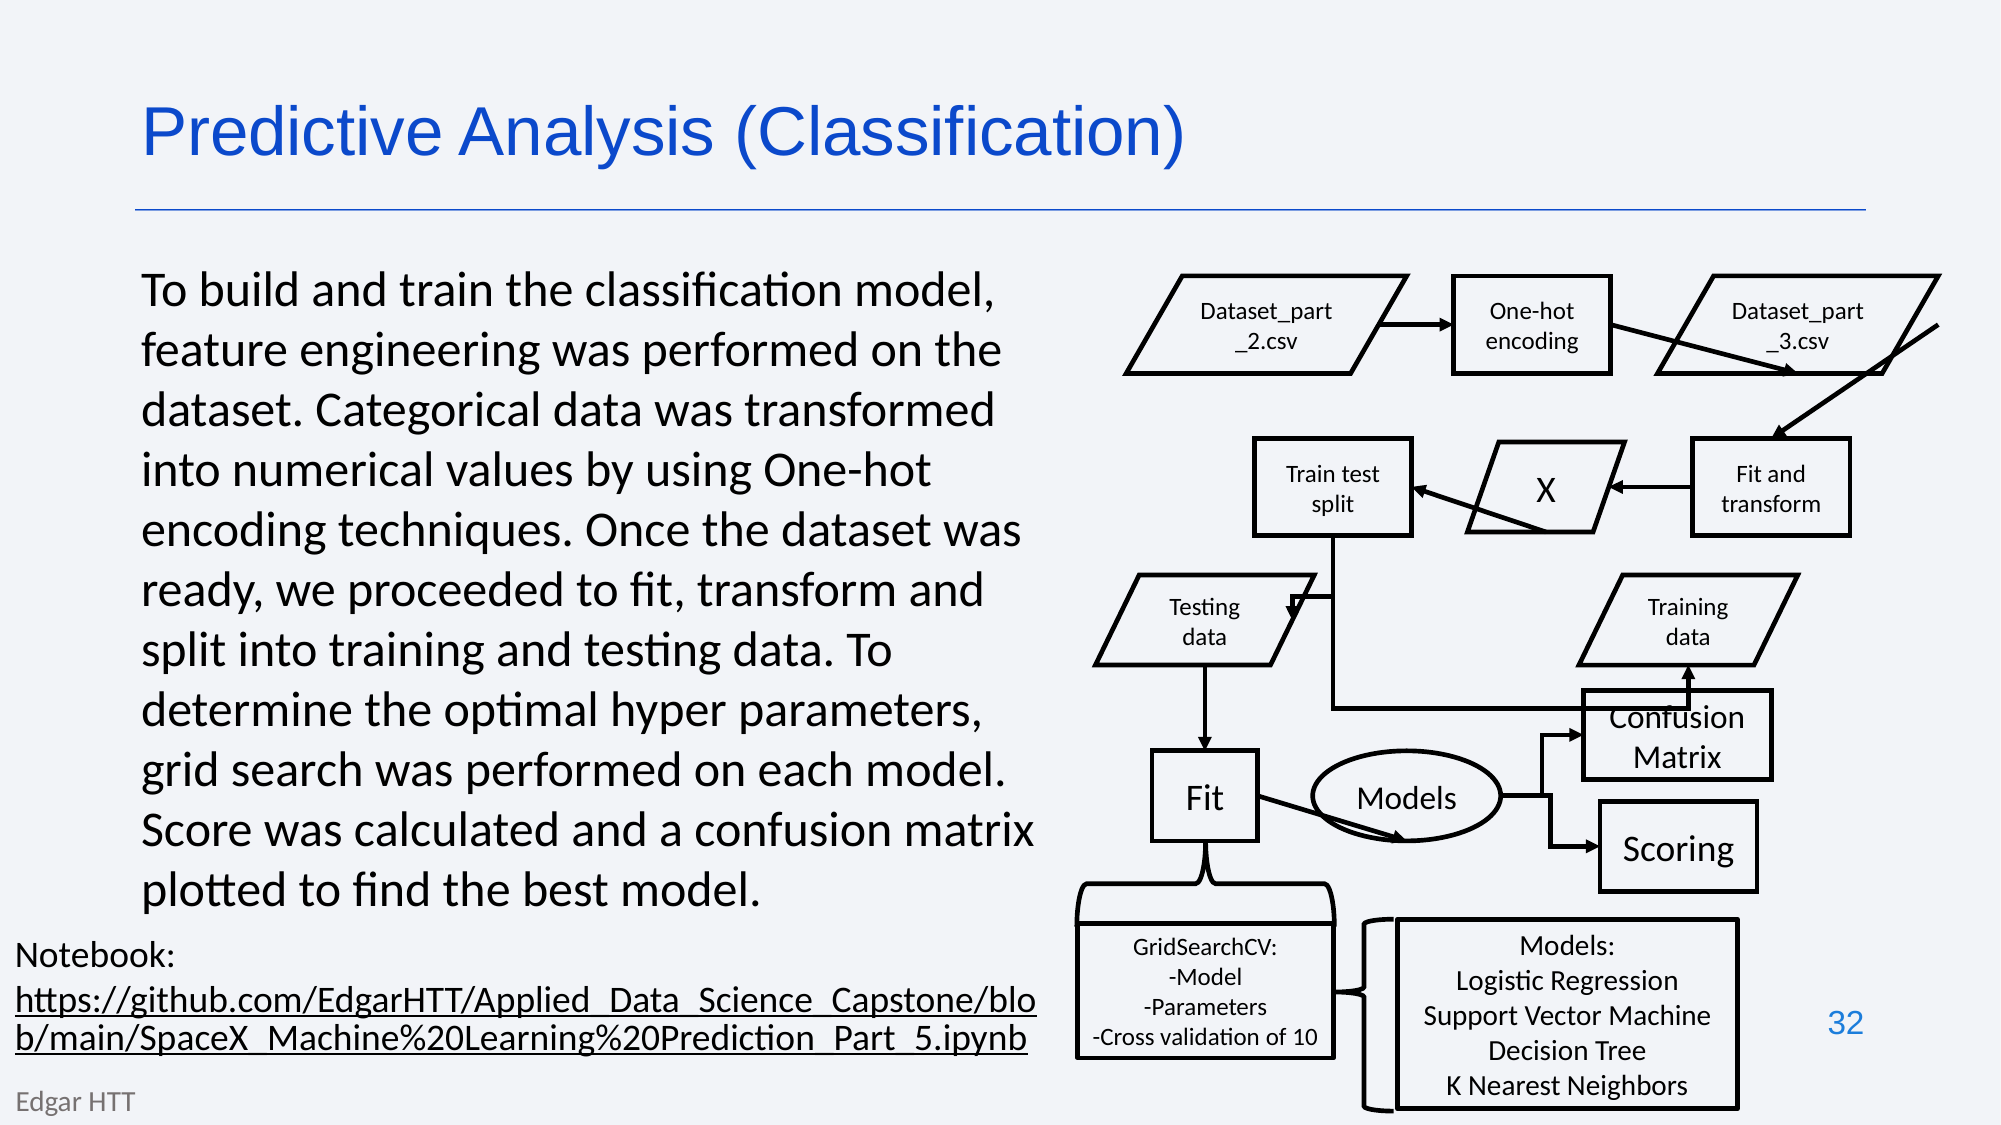

Predictive Analysis (Classification)
To build and train the classification model, feature engineering was performed on the dataset. Categorical data was transformed into numerical values by using One-hot encoding techniques. Once the dataset was ready, we proceeded to fit, transform and split into training and testing data. To determine the optimal hyper parameters, grid search was performed on each model. Score was calculated and a confusion matrix plotted to find the best model.
Dataset_part_2.csv
One-hot encoding
Dataset_part_3.csv
Train test split
Fit and transform
X
Testing data
Training data
Confusion Matrix
Fit
Models

Scoring

Models:
Logistic Regression
Support Vector Machine
Decision Tree
K Nearest Neighbors
Notebook:
https://github.com/EdgarHTT/Applied_Data_Science_Capstone/blob/main/SpaceX_Machine%20Learning%20Prediction_Part_5.ipynb
GridSearchCV:
-Model
-Parameters
-Cross validation of 10
32